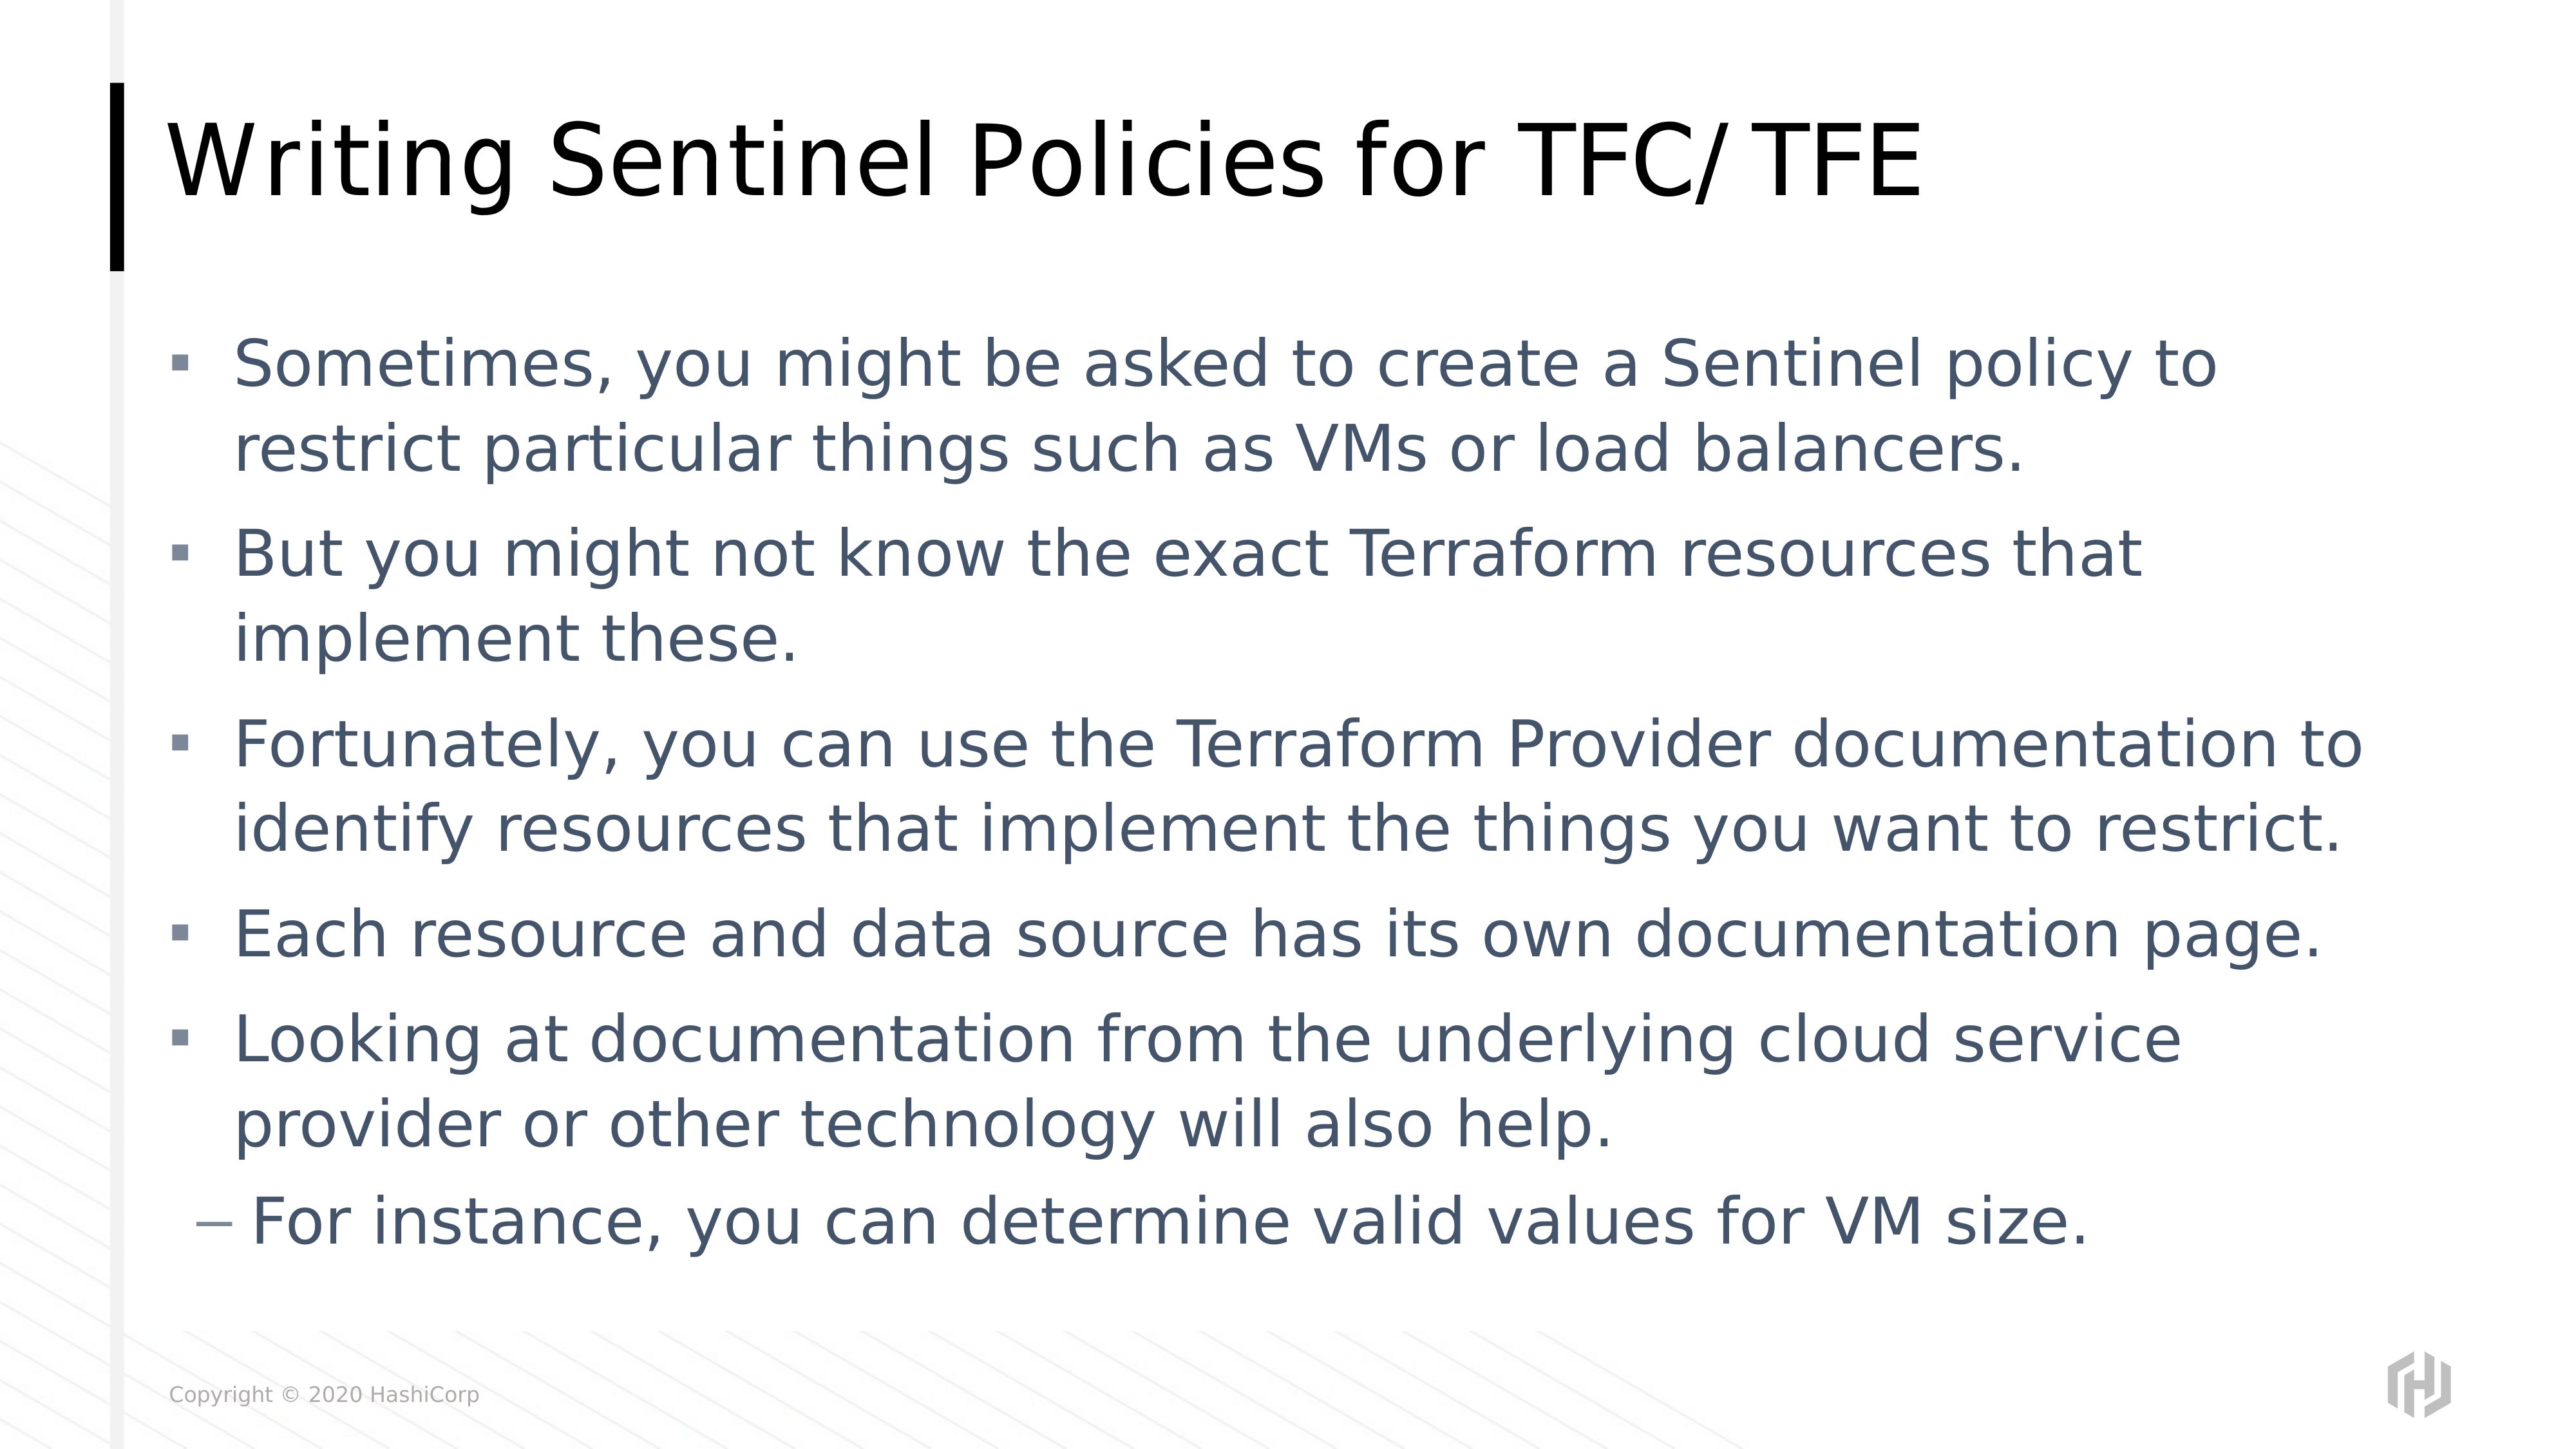

# Writing Sentinel Policies for TFC/TFE
Sometimes, you might be asked to create a Sentinel policy to restrict particular things such as VMs or load balancers.
But you might not know the exact Terraform resources that implement these.
Fortunately, you can use the Terraform Provider documentation to identify resources that implement the things you want to restrict.
Each resource and data source has its own documentation page.
Looking at documentation from the underlying cloud service provider or other technology will also help.
For instance, you can determine valid values for VM size.